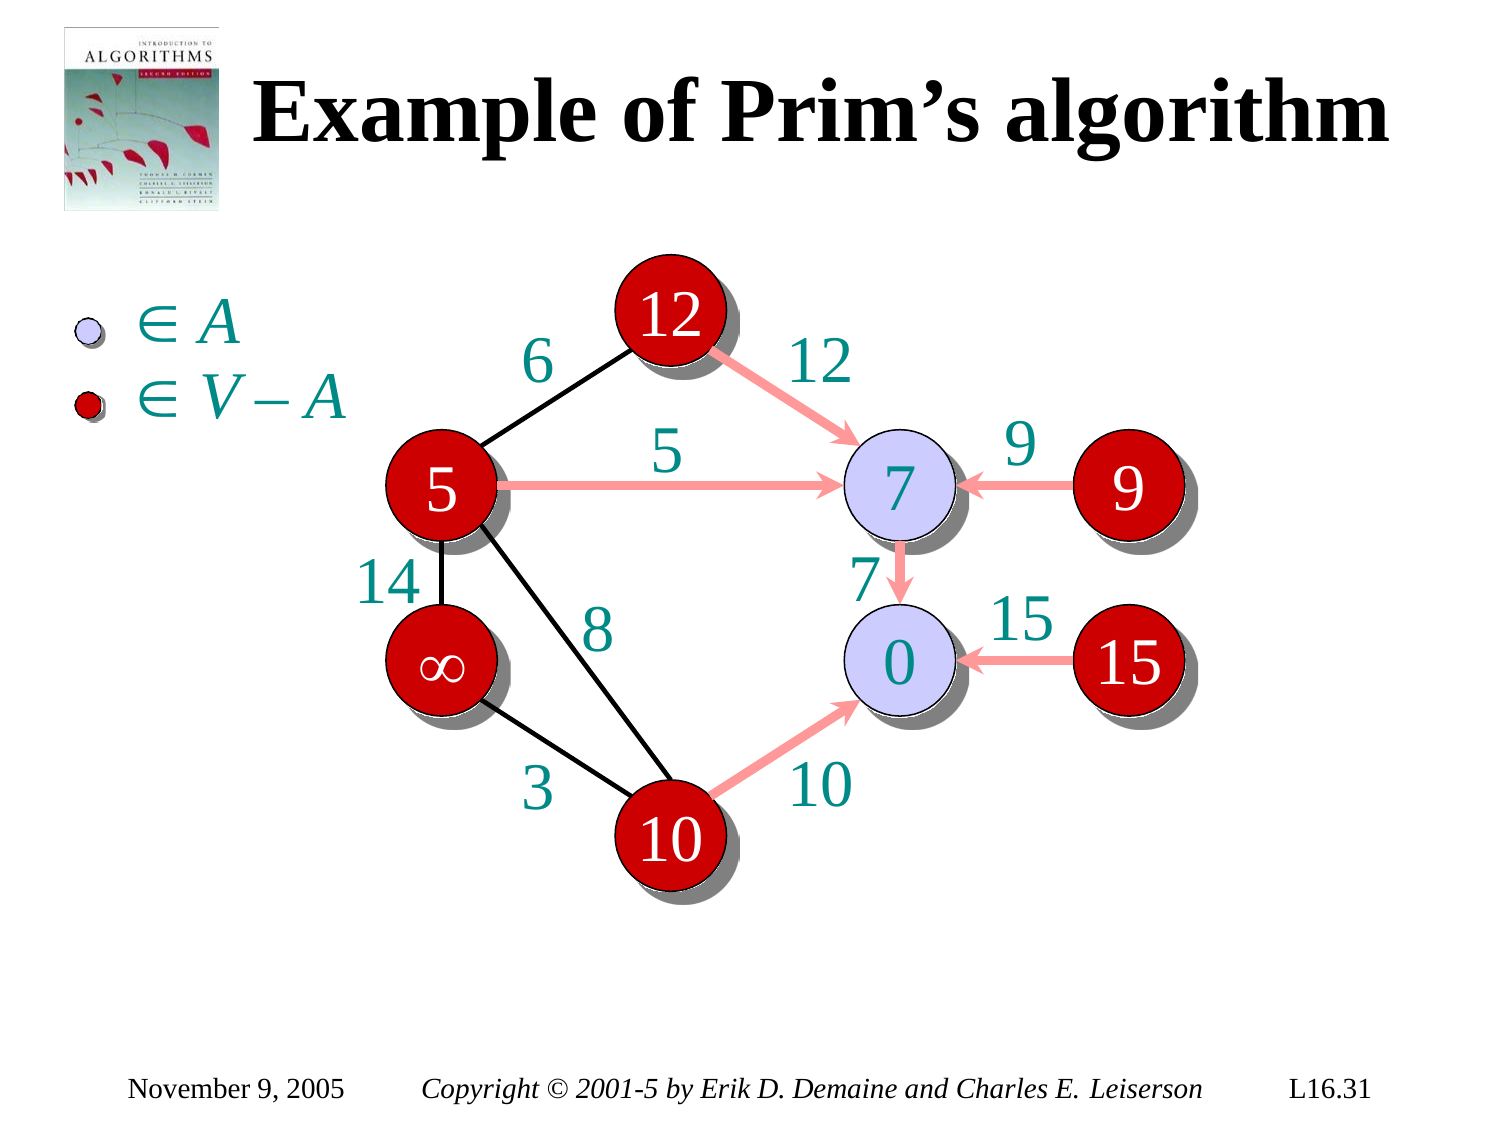

# Example of Prim’s algorithm

12
5
∈ A
∈ V – A
6
12

9

7
9
5
7
14

15
8

0
15
∞

10
3

10
November 9, 2005
Copyright © 2001-5 by Erik D. Demaine and Charles E. Leiserson
L16.31